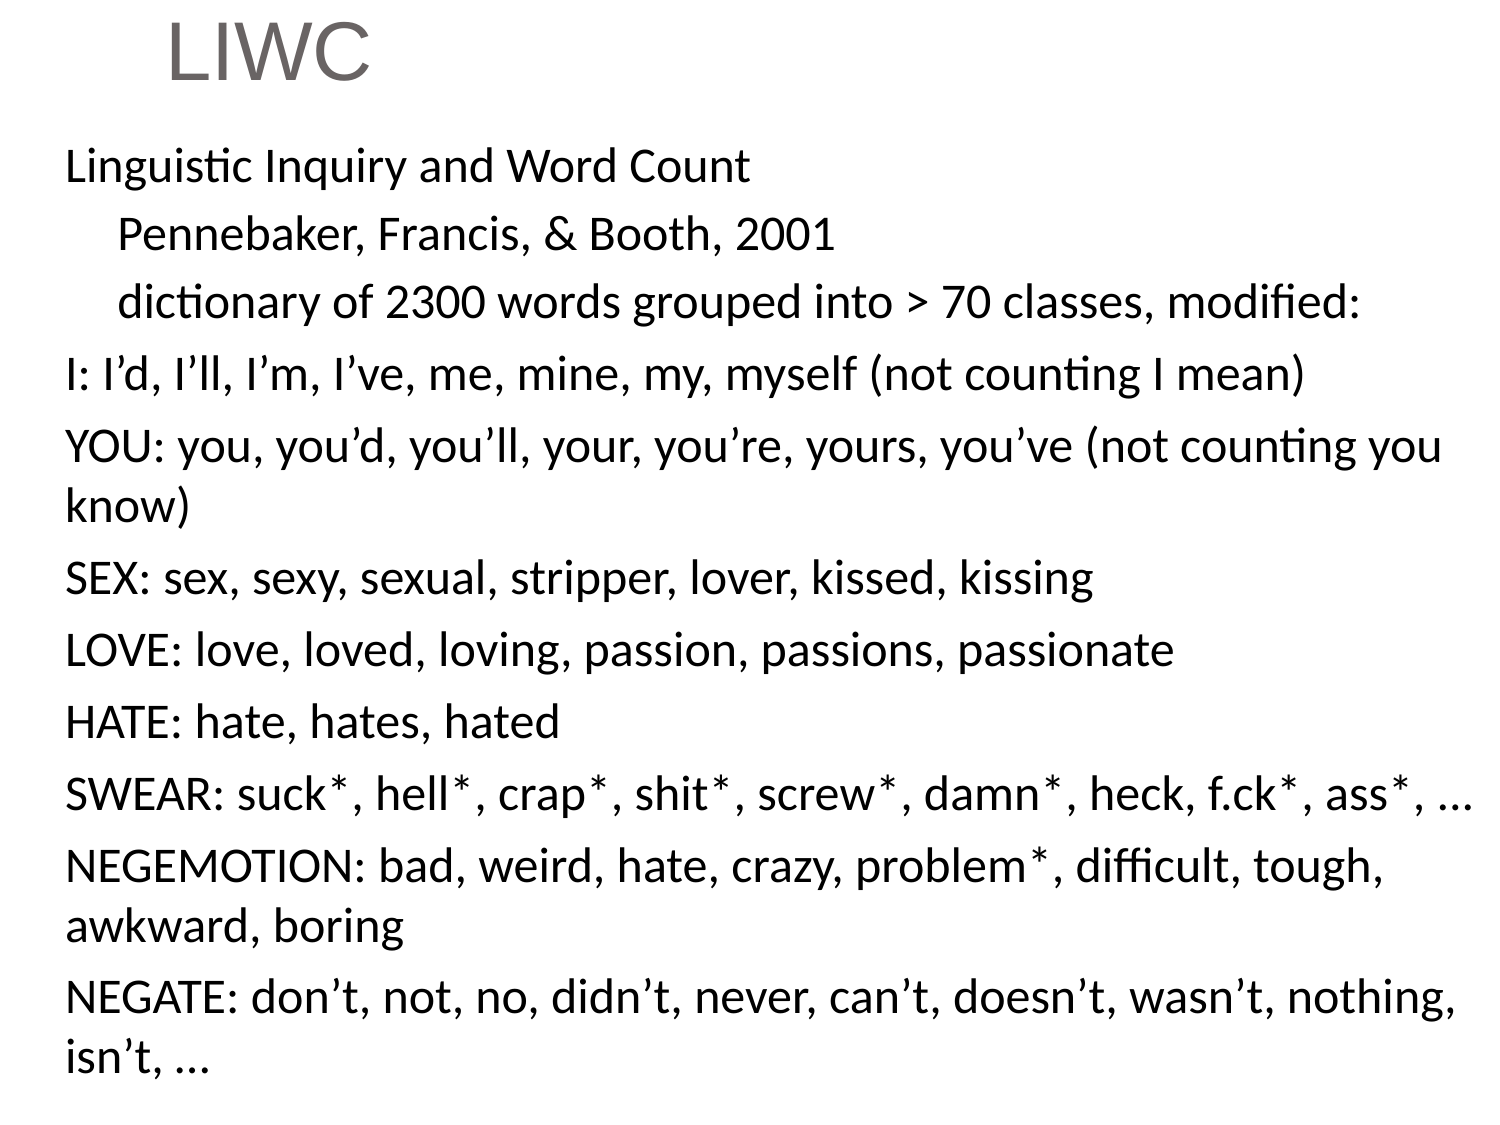

# LIWC
Linguistic Inquiry and Word Count
Pennebaker, Francis, & Booth, 2001
dictionary of 2300 words grouped into > 70 classes, modified:
I: I’d, I’ll, I’m, I’ve, me, mine, my, myself (not counting I mean)
YOU: you, you’d, you’ll, your, you’re, yours, you’ve (not counting you know)
SEX: sex, sexy, sexual, stripper, lover, kissed, kissing
LOVE: love, loved, loving, passion, passions, passionate
HATE: hate, hates, hated
SWEAR: suck*, hell*, crap*, shit*, screw*, damn*, heck, f.ck*, ass*, ...
NEGEMOTION: bad, weird, hate, crazy, problem*, difficult, tough, awkward, boring
NEGATE: don’t, not, no, didn’t, never, can’t, doesn’t, wasn’t, nothing, isn’t, …